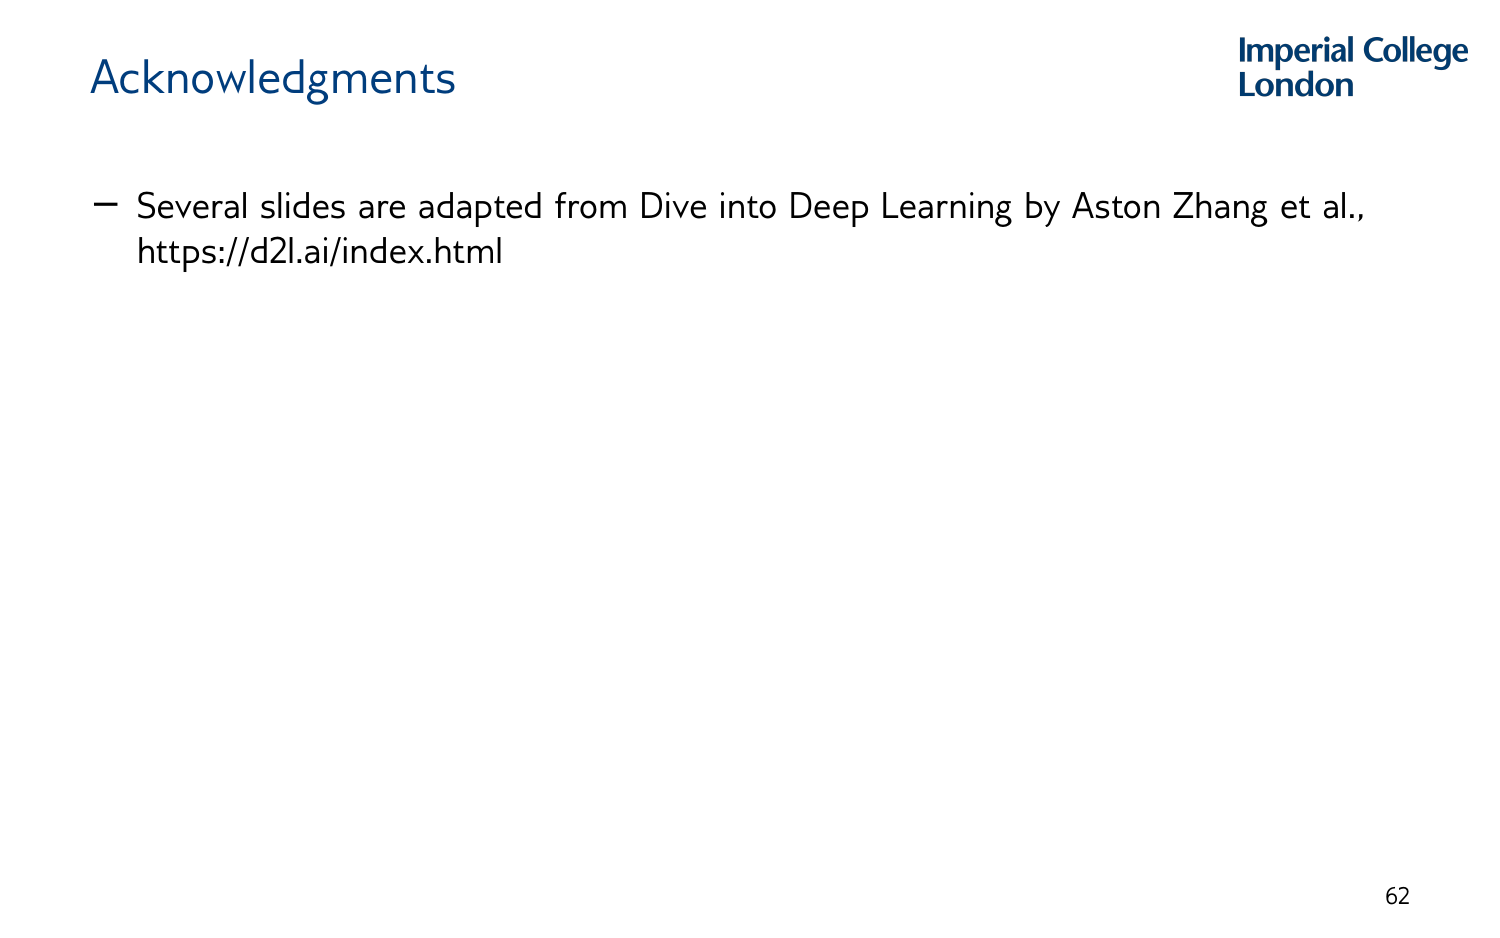

# Acknowledgments
Several slides are adapted from Dive into Deep Learning by Aston Zhang et al., https://d2l.ai/index.html
62